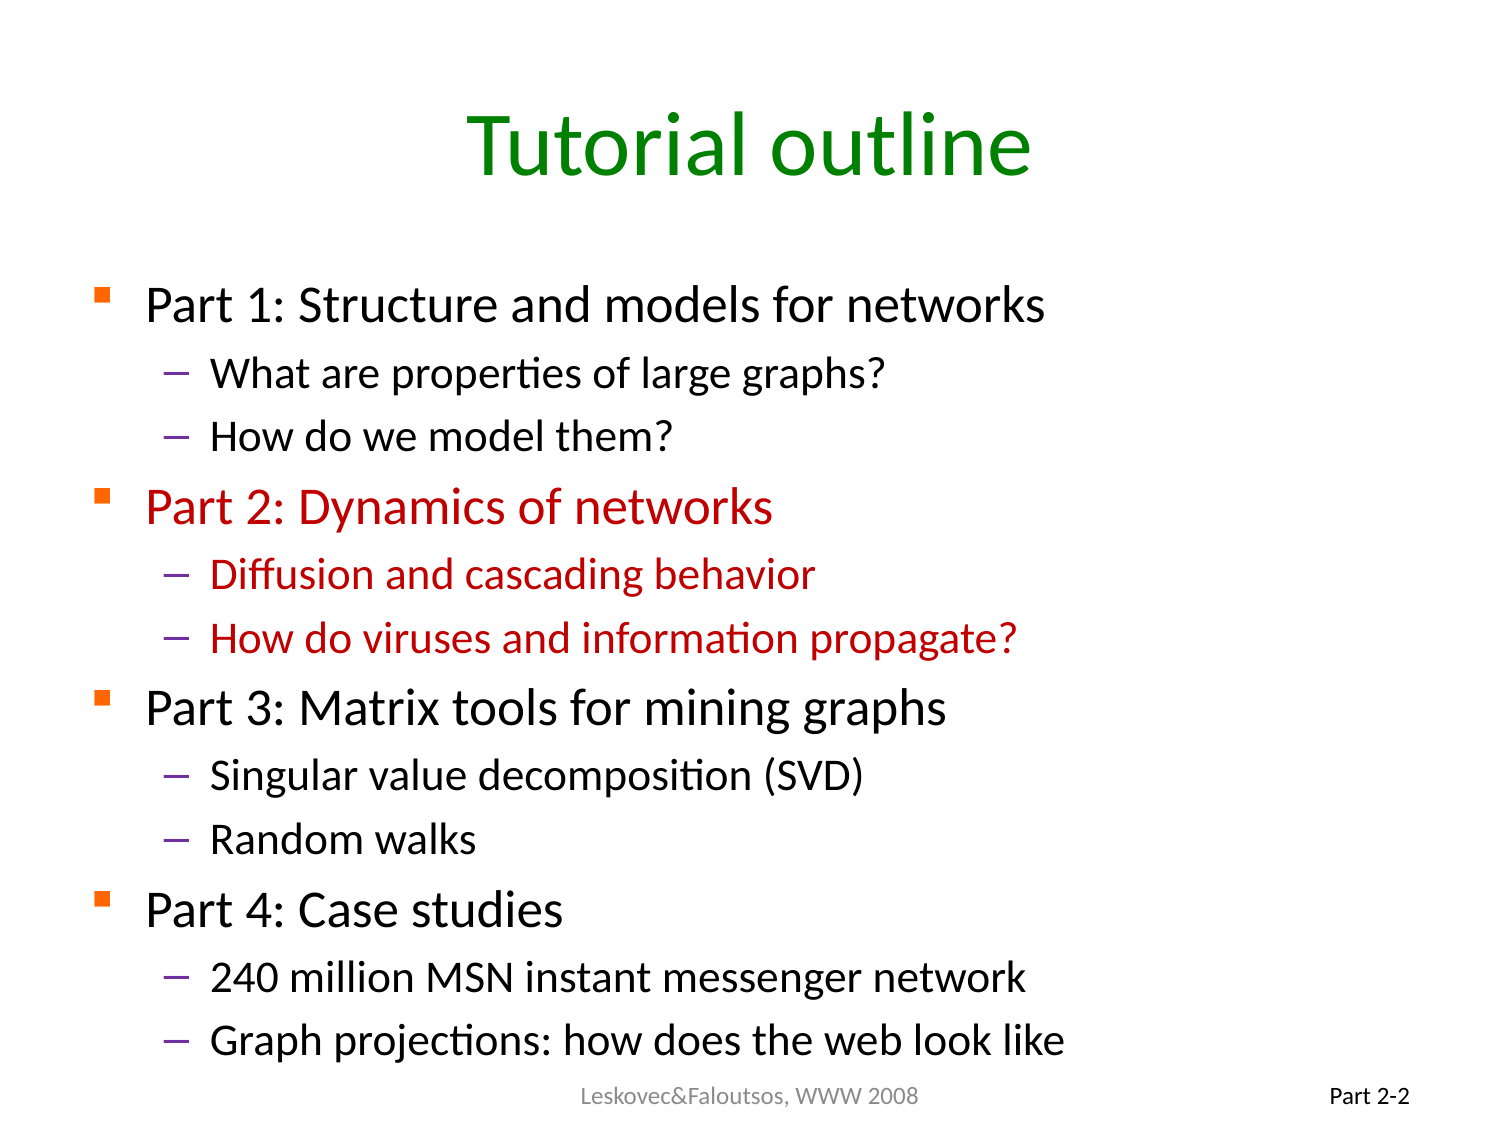

# Tutorial outline
Part 1: Structure and models for networks
What are properties of large graphs?
How do we model them?
Part 2: Dynamics of networks
Diffusion and cascading behavior
How do viruses and information propagate?
Part 3: Matrix tools for mining graphs
Singular value decomposition (SVD)
Random walks
Part 4: Case studies
240 million MSN instant messenger network
Graph projections: how does the web look like
Leskovec&Faloutsos, WWW 2008
Part 2-2